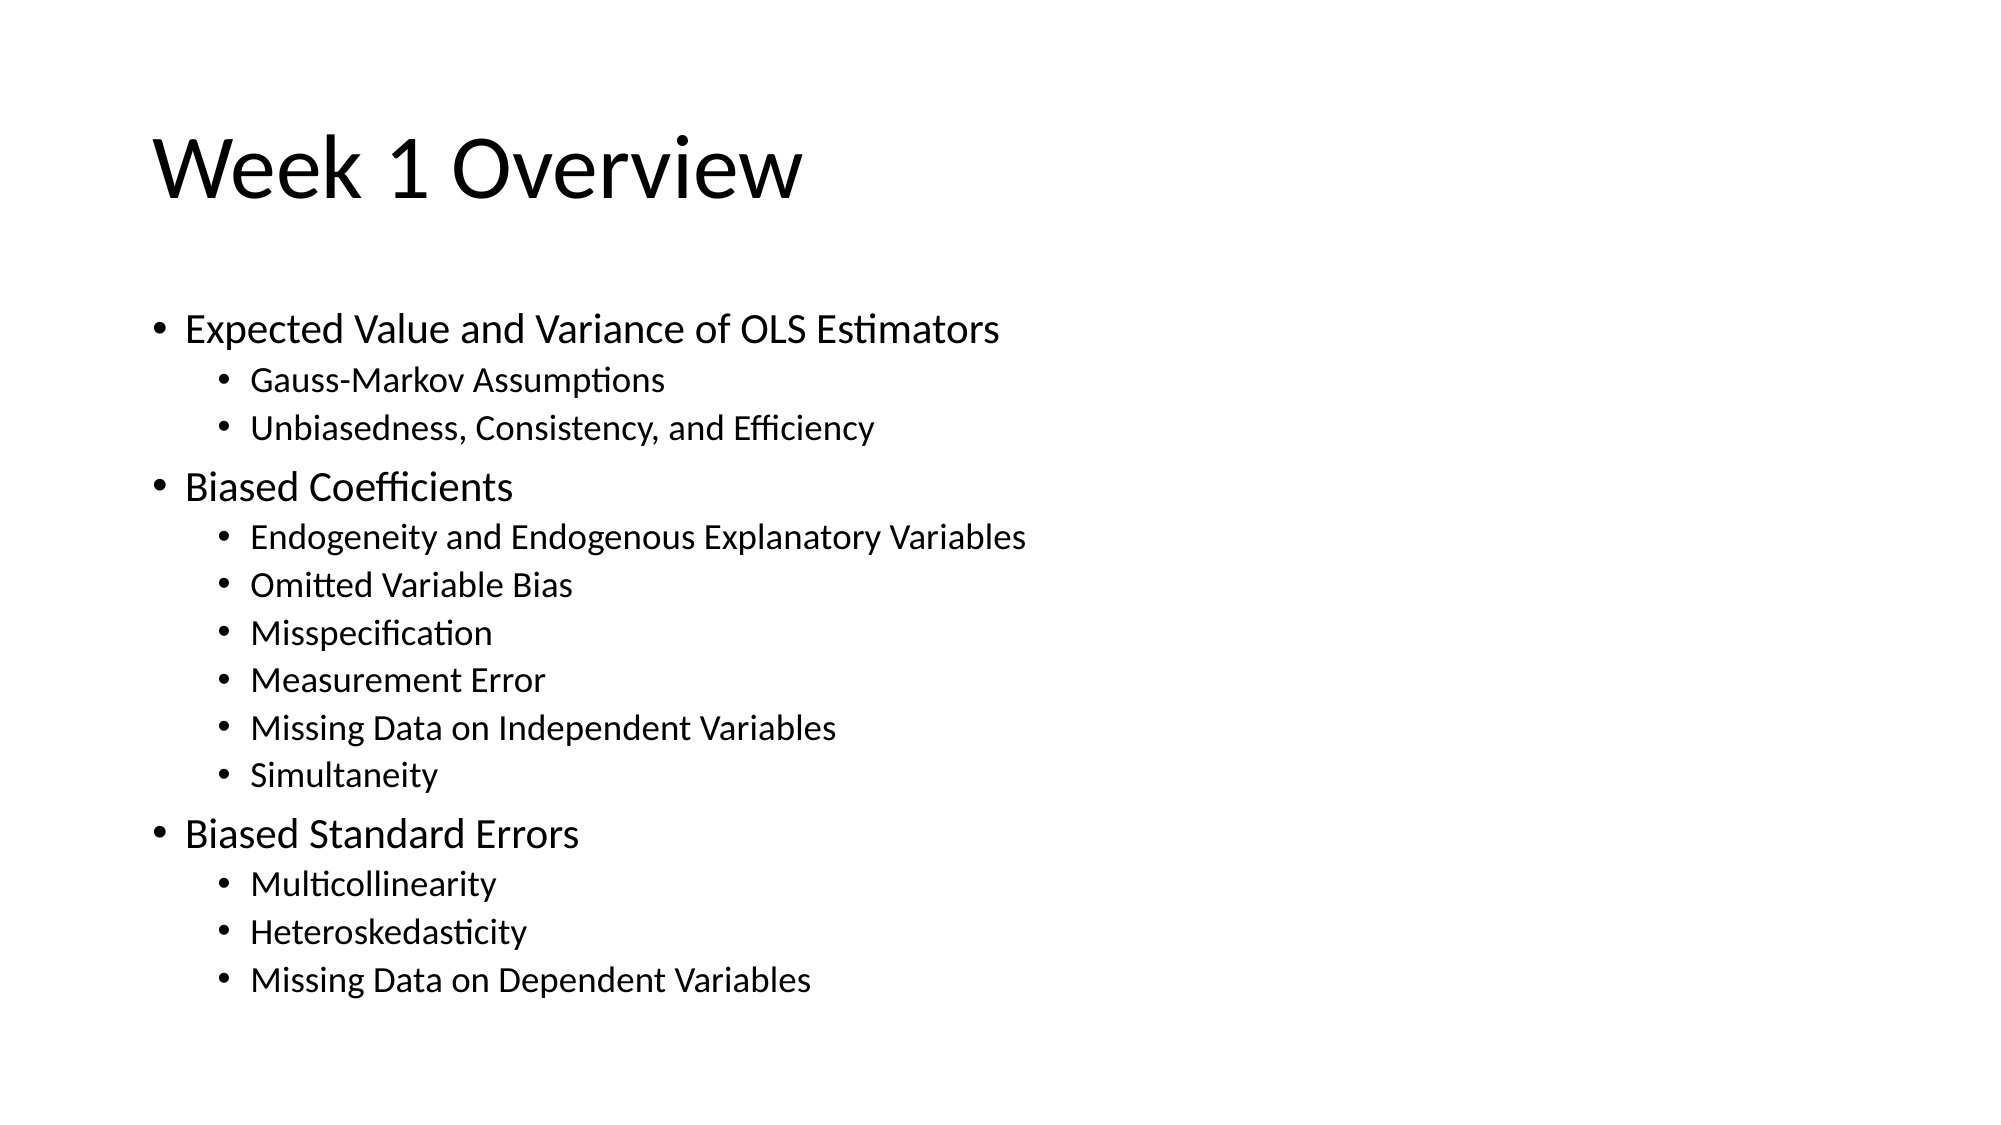

# Week 1 Overview
Expected Value and Variance of OLS Estimators
Gauss-Markov Assumptions
Unbiasedness, Consistency, and Efficiency
Biased Coefficients
Endogeneity and Endogenous Explanatory Variables
Omitted Variable Bias
Misspecification
Measurement Error
Missing Data on Independent Variables
Simultaneity
Biased Standard Errors
Multicollinearity
Heteroskedasticity
Missing Data on Dependent Variables